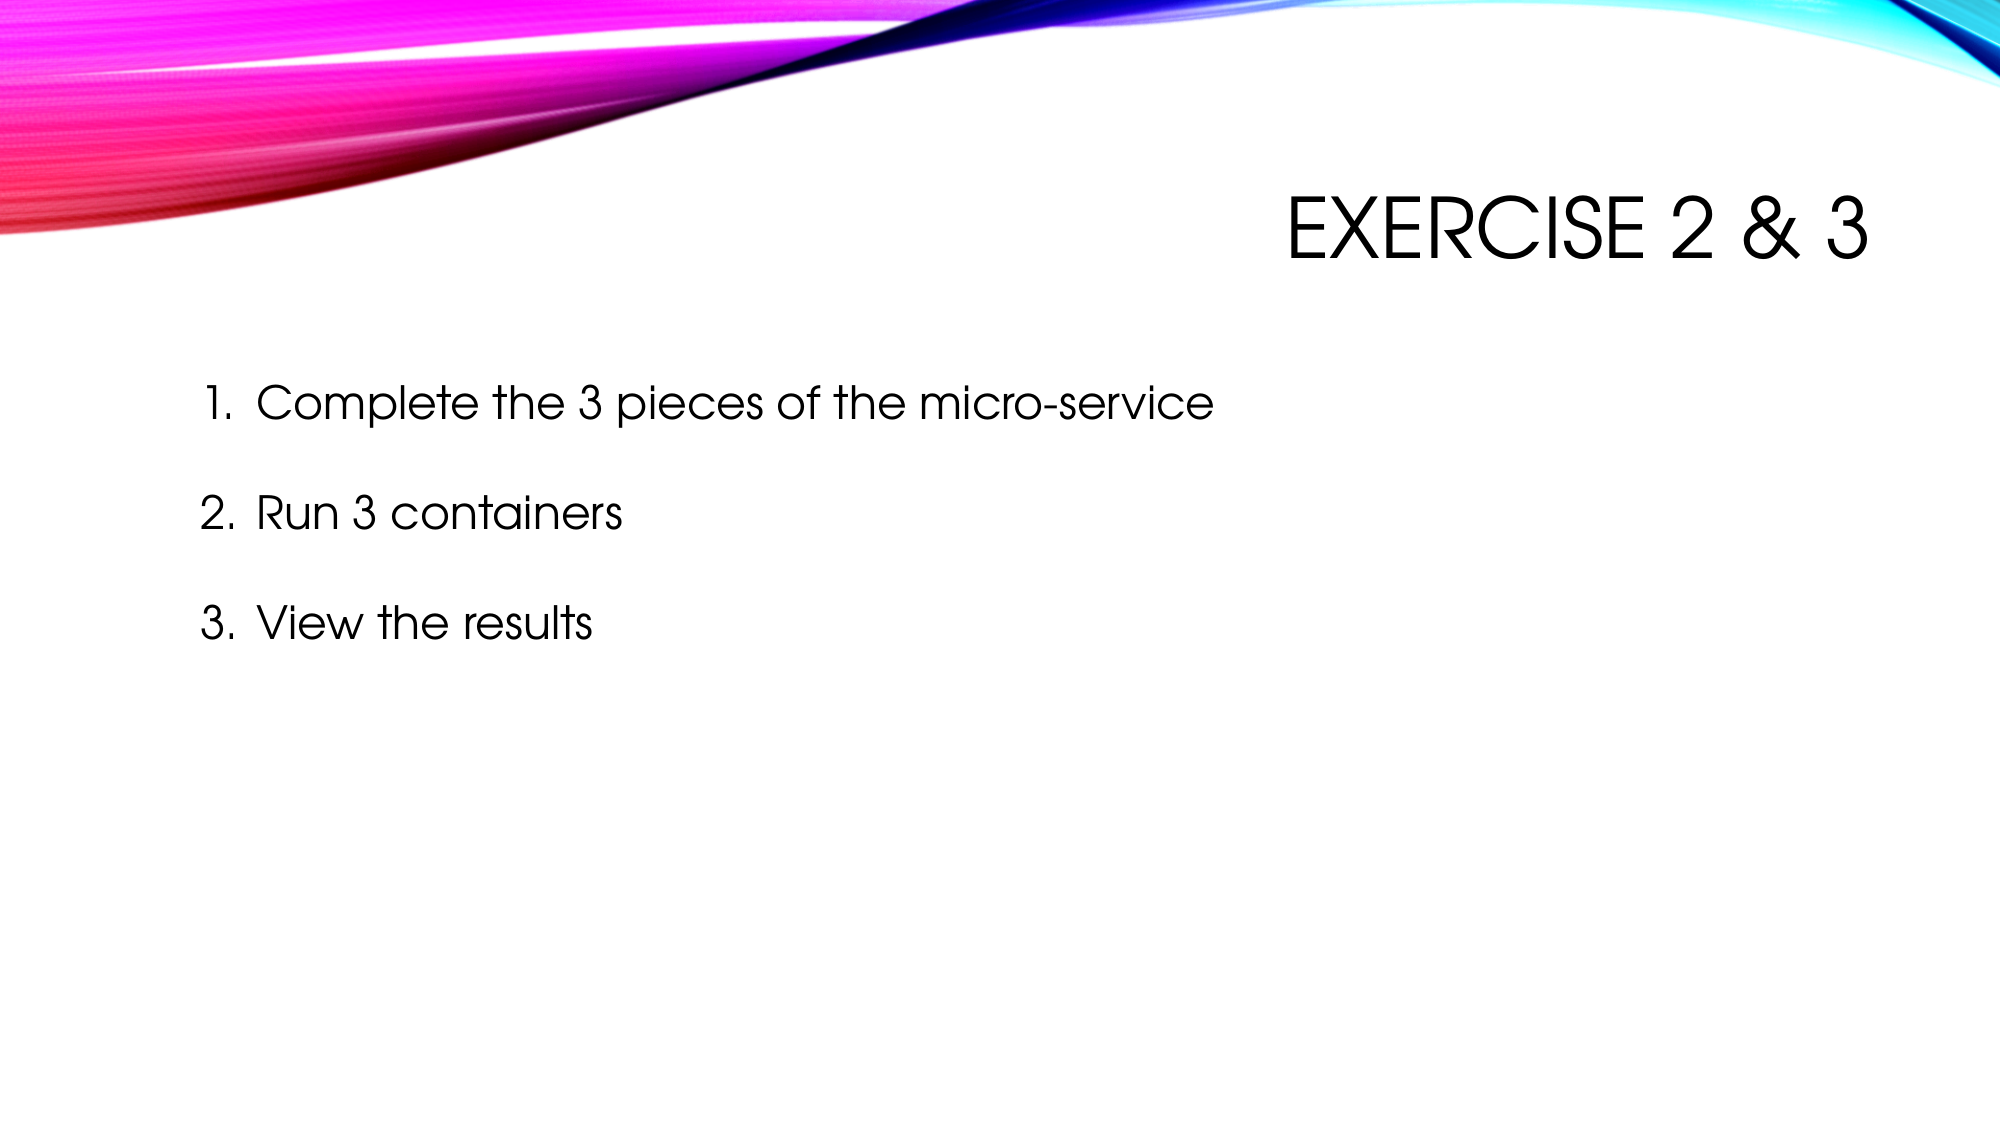

# Exercise 2 & 3
Complete the 3 pieces of the micro-service
Run 3 containers
View the results